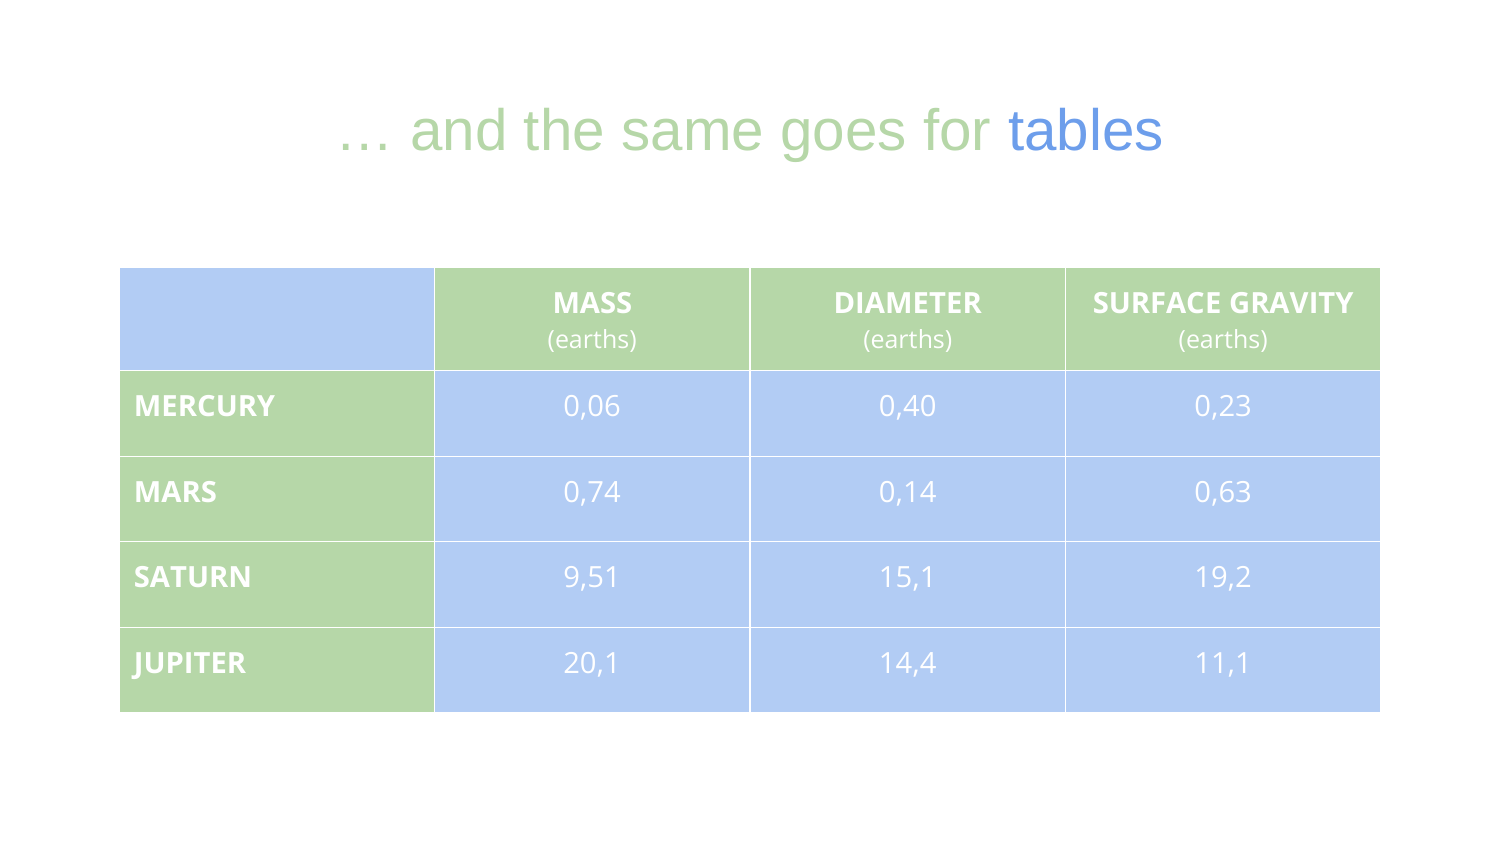

# … and the same goes for tables
|  | MASS (earths) | DIAMETER (earths) | SURFACE GRAVITY (earths) |
| --- | --- | --- | --- |
| MERCURY | 0,06 | 0,40 | 0,23 |
| MARS | 0,74 | 0,14 | 0,63 |
| SATURN | 9,51 | 15,1 | 19,2 |
| JUPITER | 20,1 | 14,4 | 11,1 |